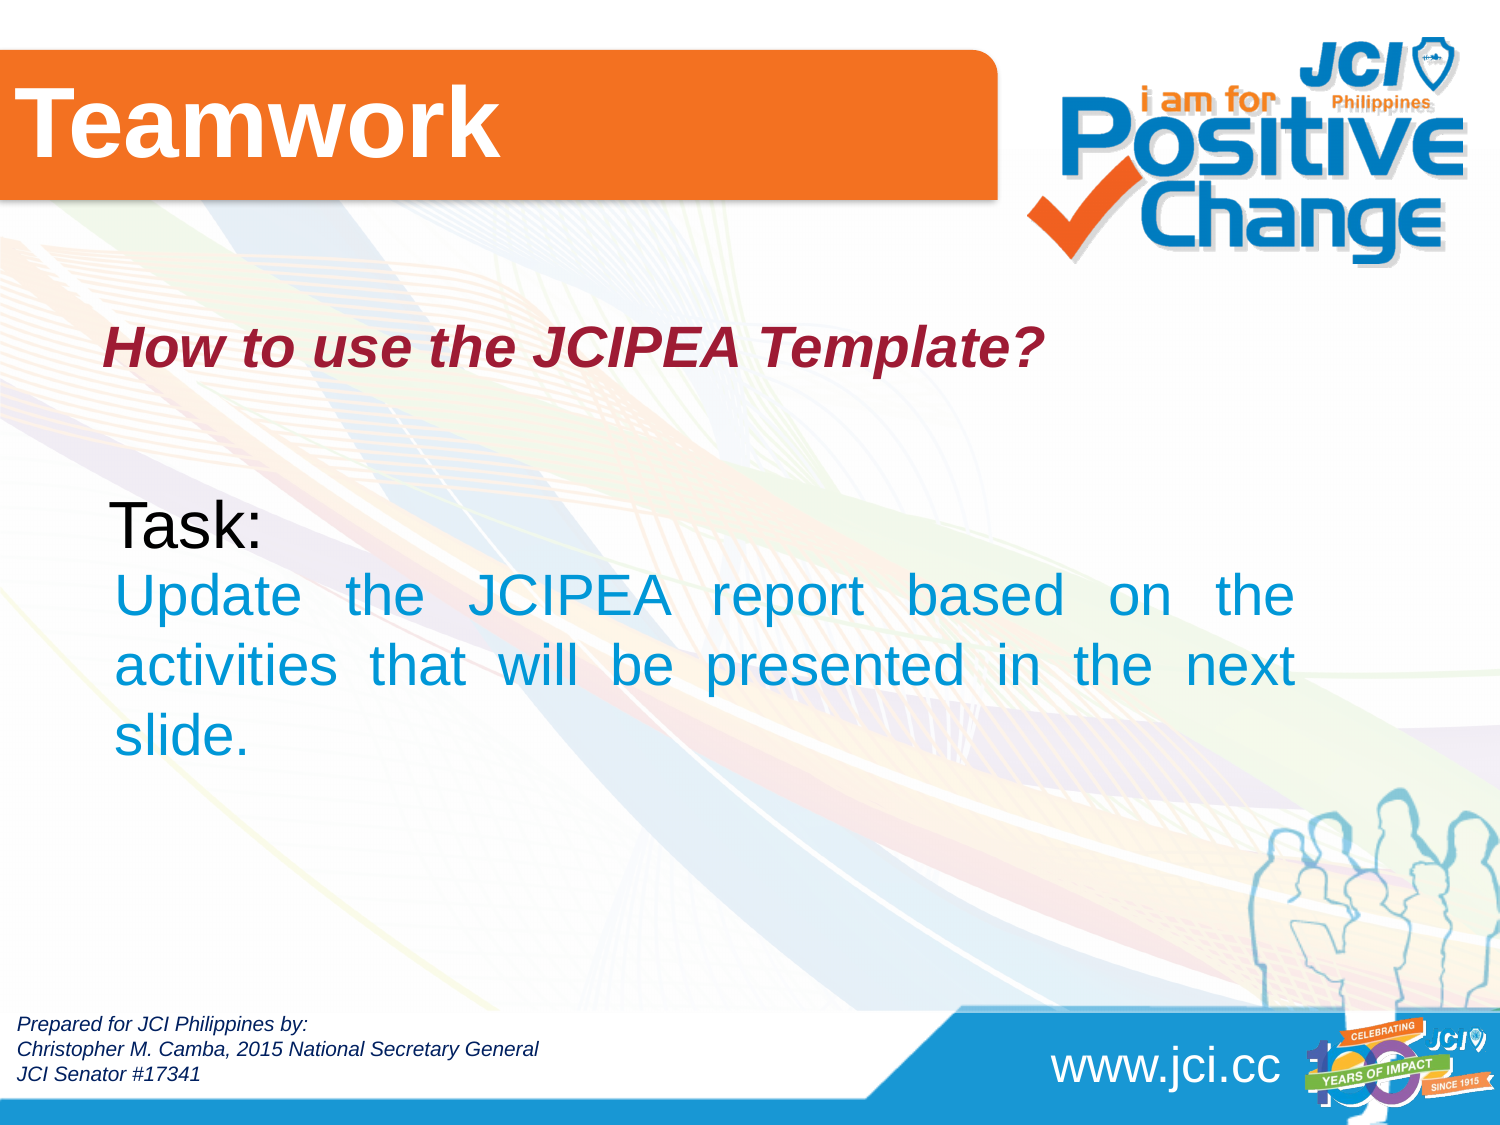

Teamwork
How to use the JCIPEA Template?
Task:
# Update the JCIPEA report based on the activities that will be presented in the next slide.